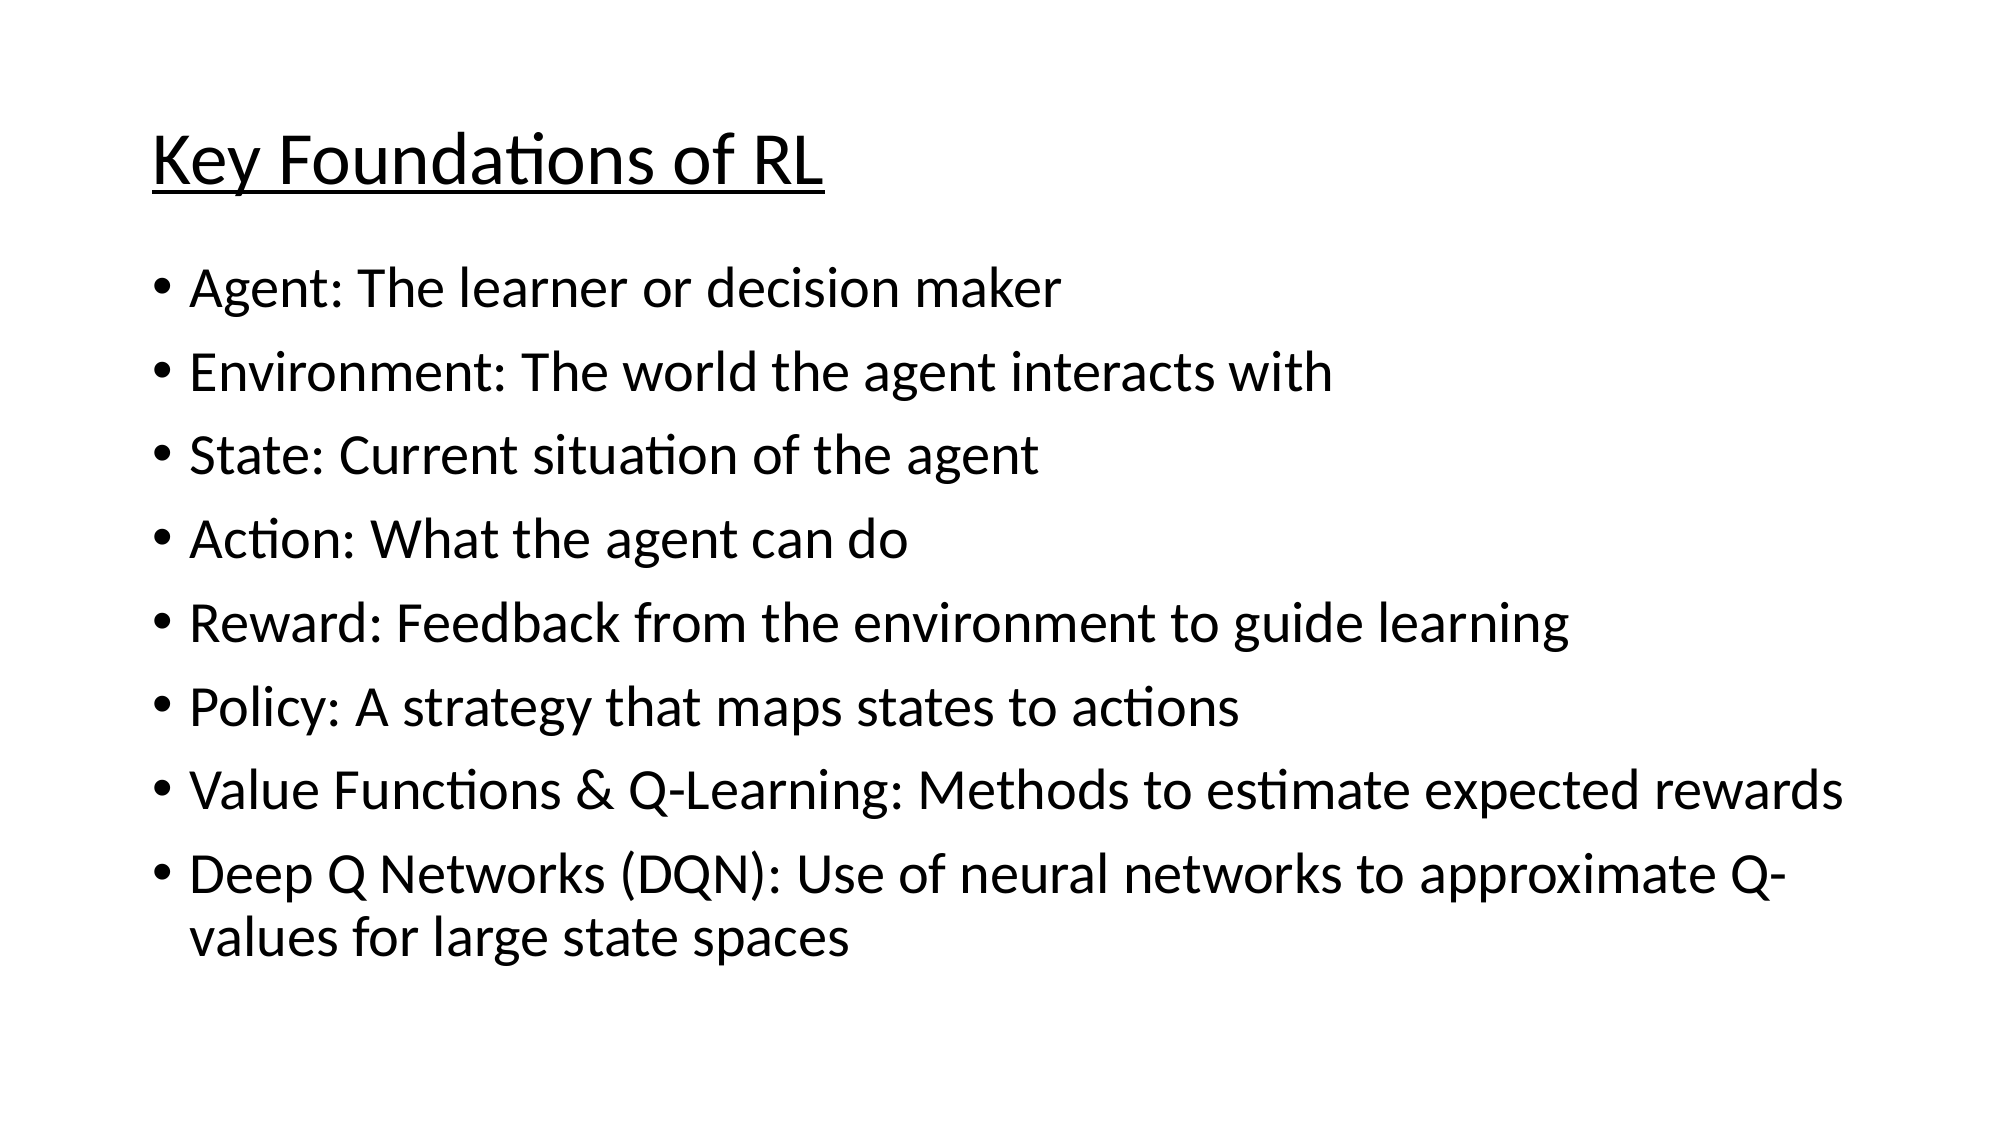

# Key Foundations of RL
Agent: The learner or decision maker
Environment: The world the agent interacts with
State: Current situation of the agent
Action: What the agent can do
Reward: Feedback from the environment to guide learning
Policy: A strategy that maps states to actions
Value Functions & Q-Learning: Methods to estimate expected rewards
Deep Q Networks (DQN): Use of neural networks to approximate Q-values for large state spaces